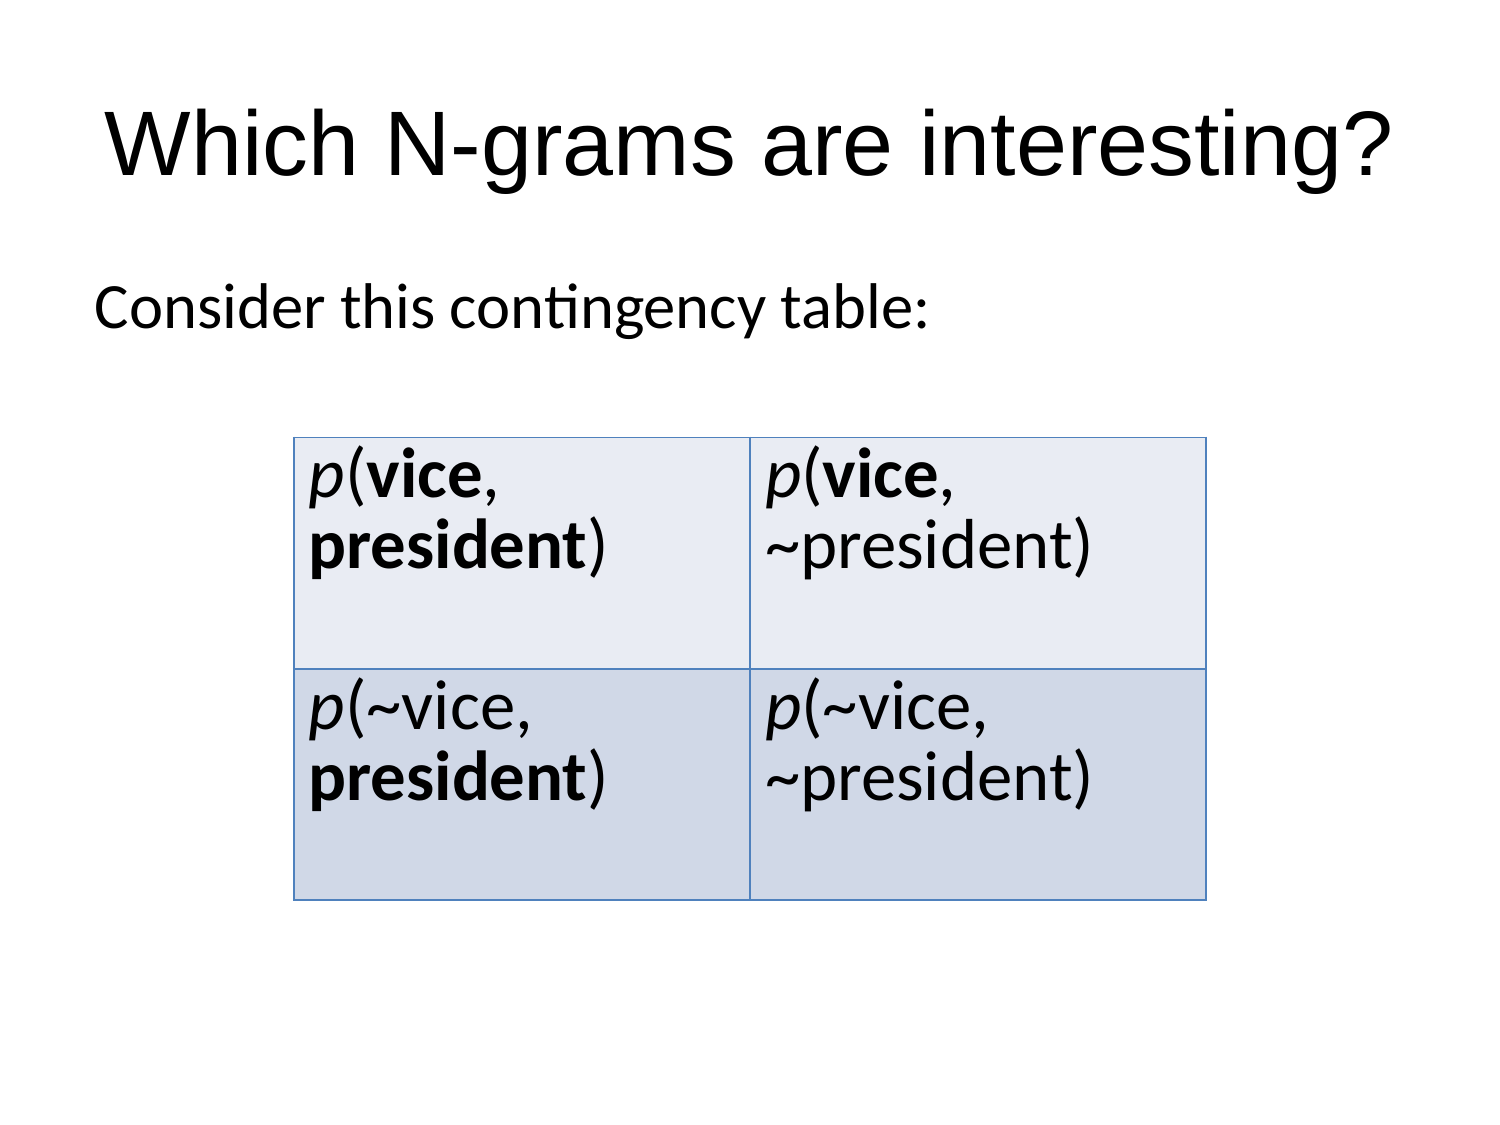

# Which N-grams are interesting?
Consider this contingency table:
| p(vice, president) | p(vice, ~president) |
| --- | --- |
| p(~vice, president) | p(~vice, ~president) |